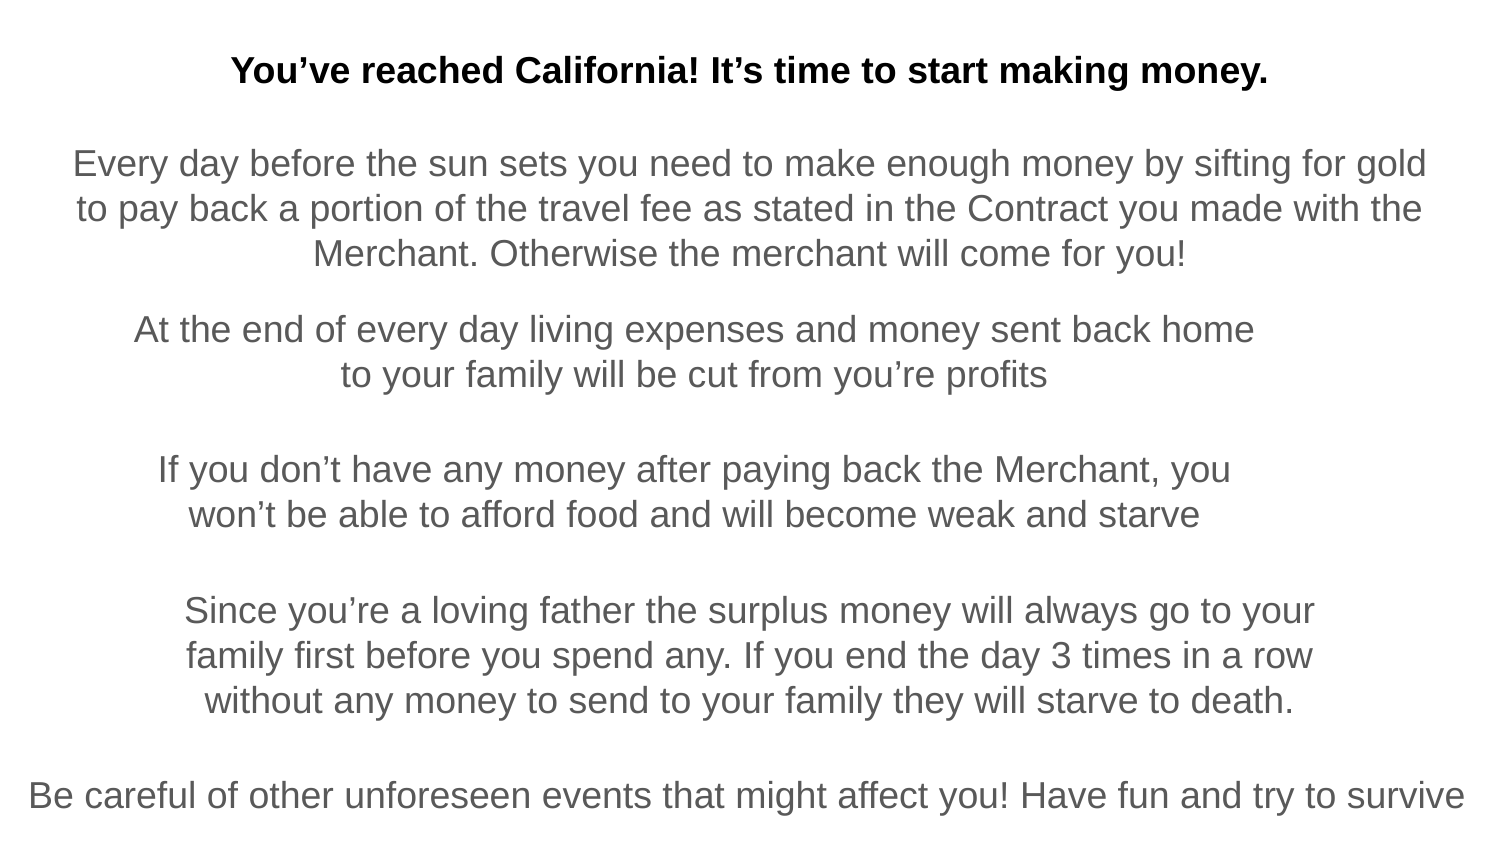

You’ve reached California! It’s time to start making money.
Every day before the sun sets you need to make enough money by sifting for gold to pay back a portion of the travel fee as stated in the Contract you made with the Merchant. Otherwise the merchant will come for you!
At the end of every day living expenses and money sent back home to your family will be cut from you’re profits
If you don’t have any money after paying back the Merchant, you won’t be able to afford food and will become weak and starve
Since you’re a loving father the surplus money will always go to your family first before you spend any. If you end the day 3 times in a row without any money to send to your family they will starve to death.
Be careful of other unforeseen events that might affect you! Have fun and try to survive